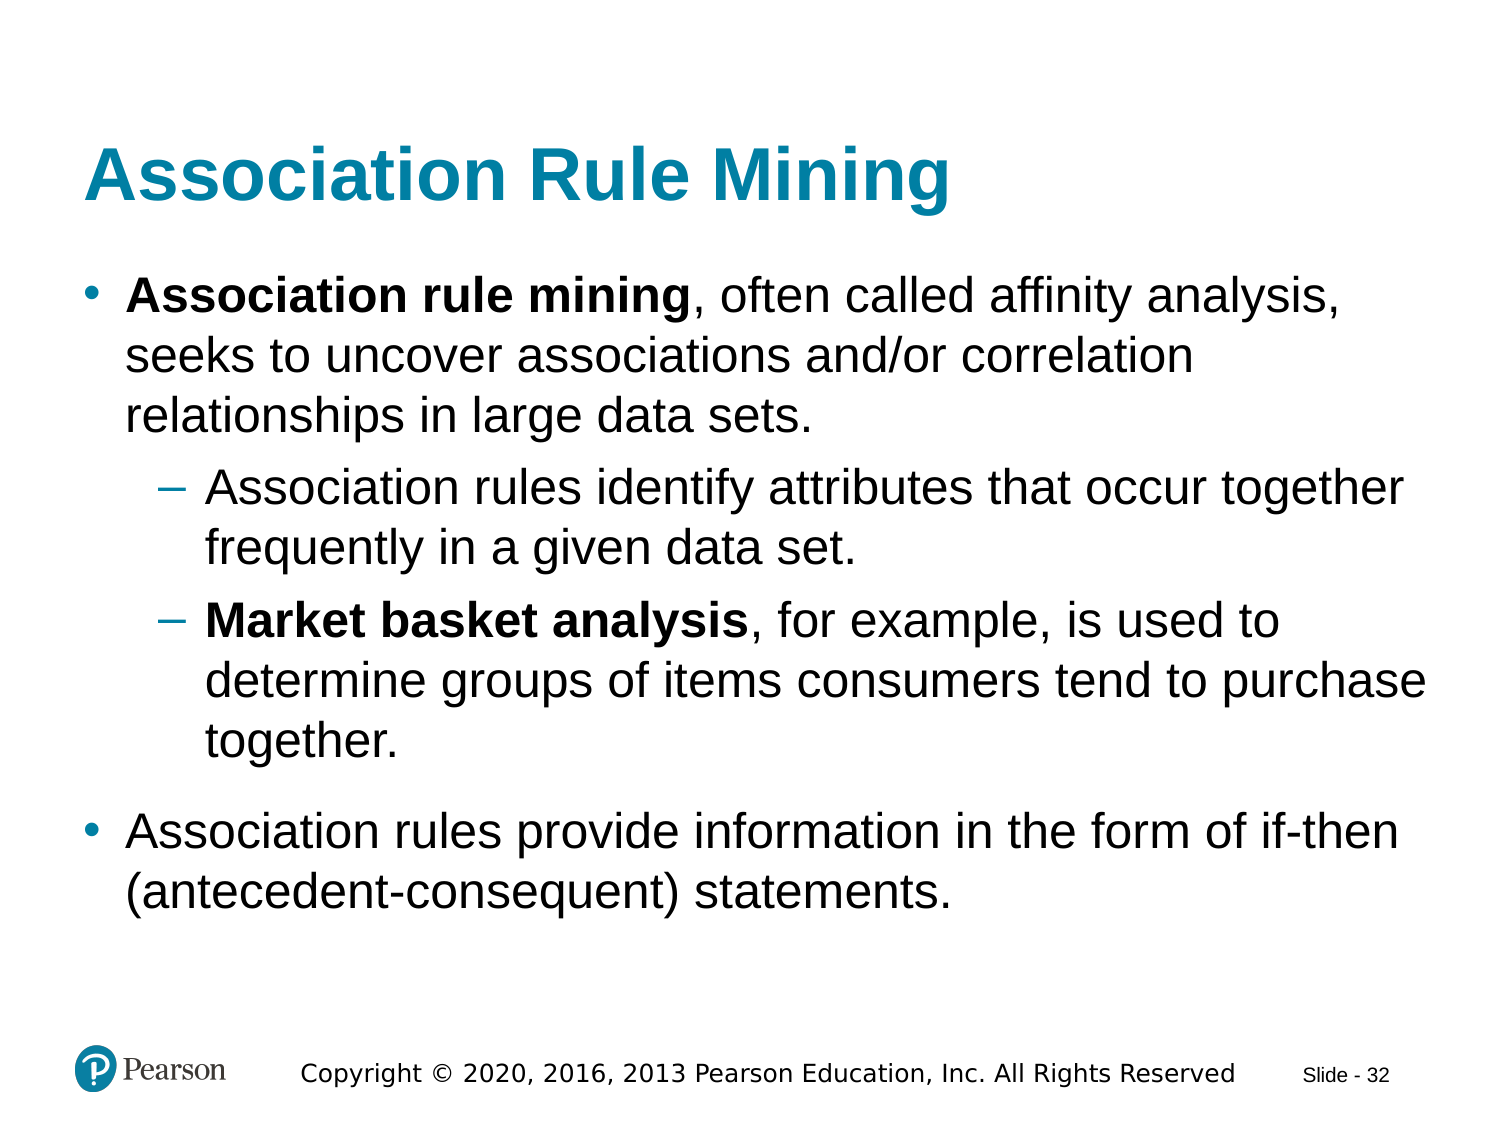

# Association Rule Mining
Association rule mining, often called affinity analysis, seeks to uncover associations and/or correlation relationships in large data sets.
Association rules identify attributes that occur together frequently in a given data set.
Market basket analysis, for example, is used to determine groups of items consumers tend to purchase together.
Association rules provide information in the form of if-then (antecedent-consequent) statements.